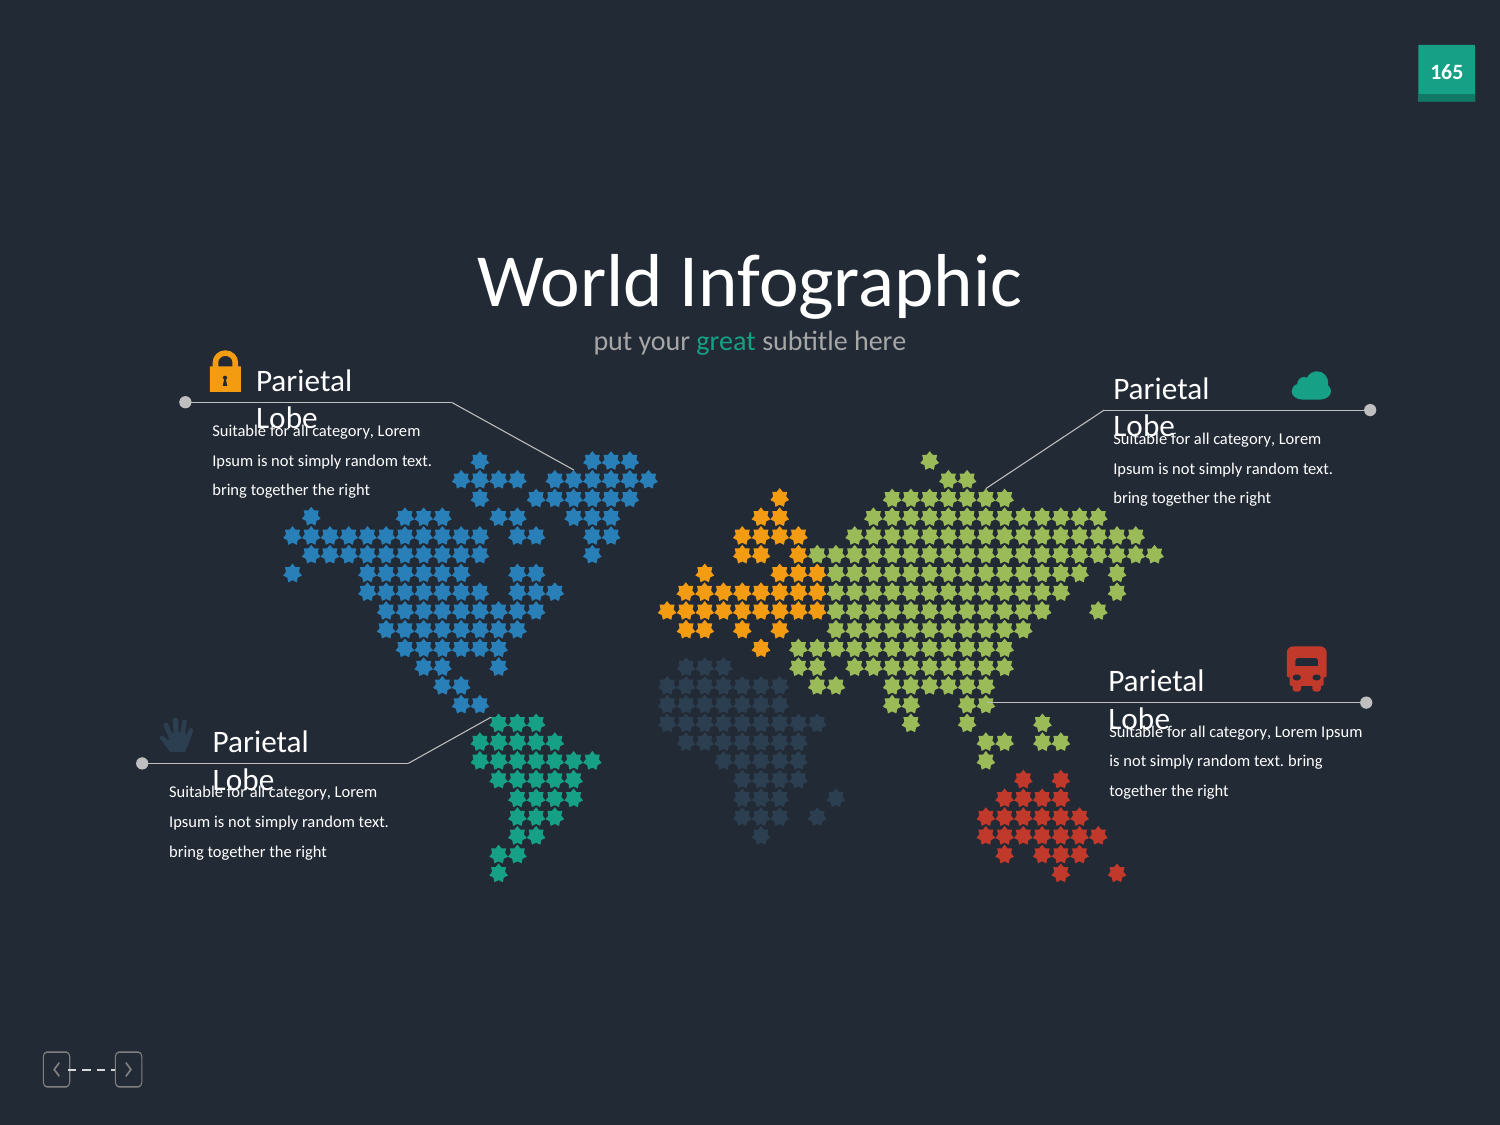

World Infographic
put your great subtitle here

Parietal Lobe
Parietal Lobe

Suitable for all category, Lorem Ipsum is not simply random text. bring together the right
Suitable for all category, Lorem Ipsum is not simply random text. bring together the right

Parietal Lobe

Suitable for all category, Lorem Ipsum is not simply random text. bring together the right

Parietal Lobe

Suitable for all category, Lorem Ipsum is not simply random text. bring together the right